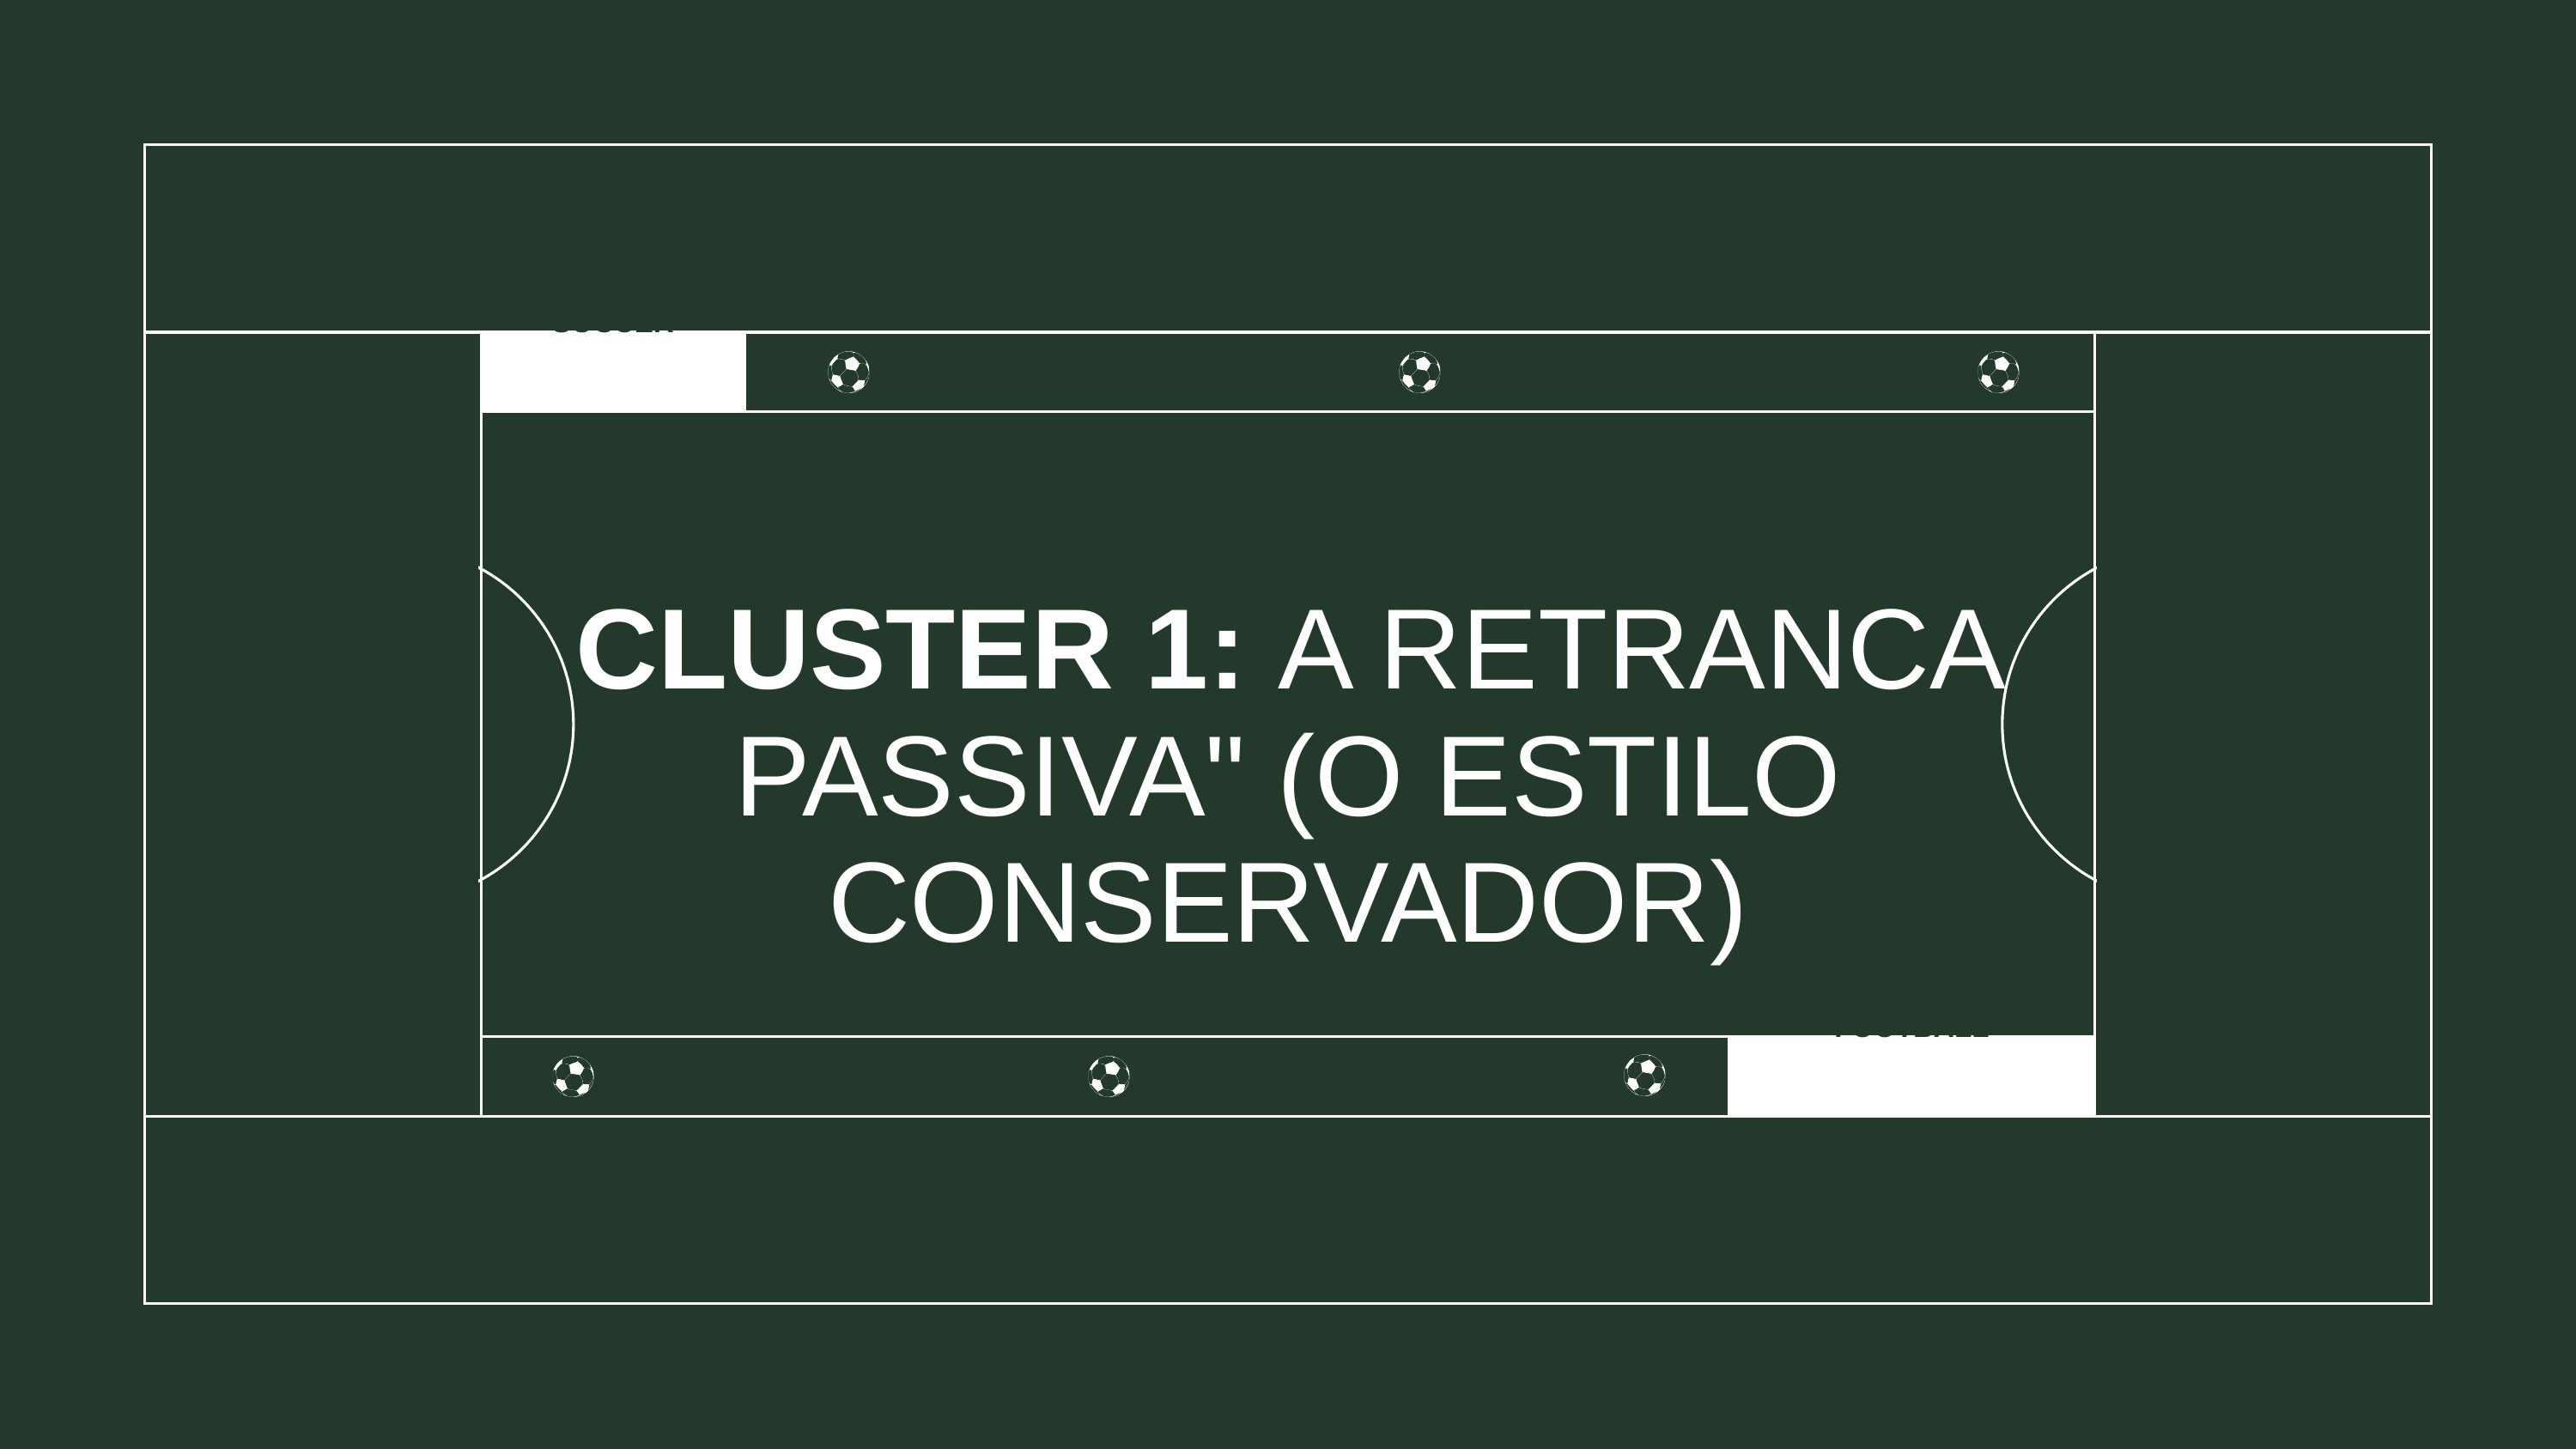

SOCCER

CLUSTER 1: A RETRANCA PASSIVA" (O ESTILO CONSERVADOR)

FOOTBALL